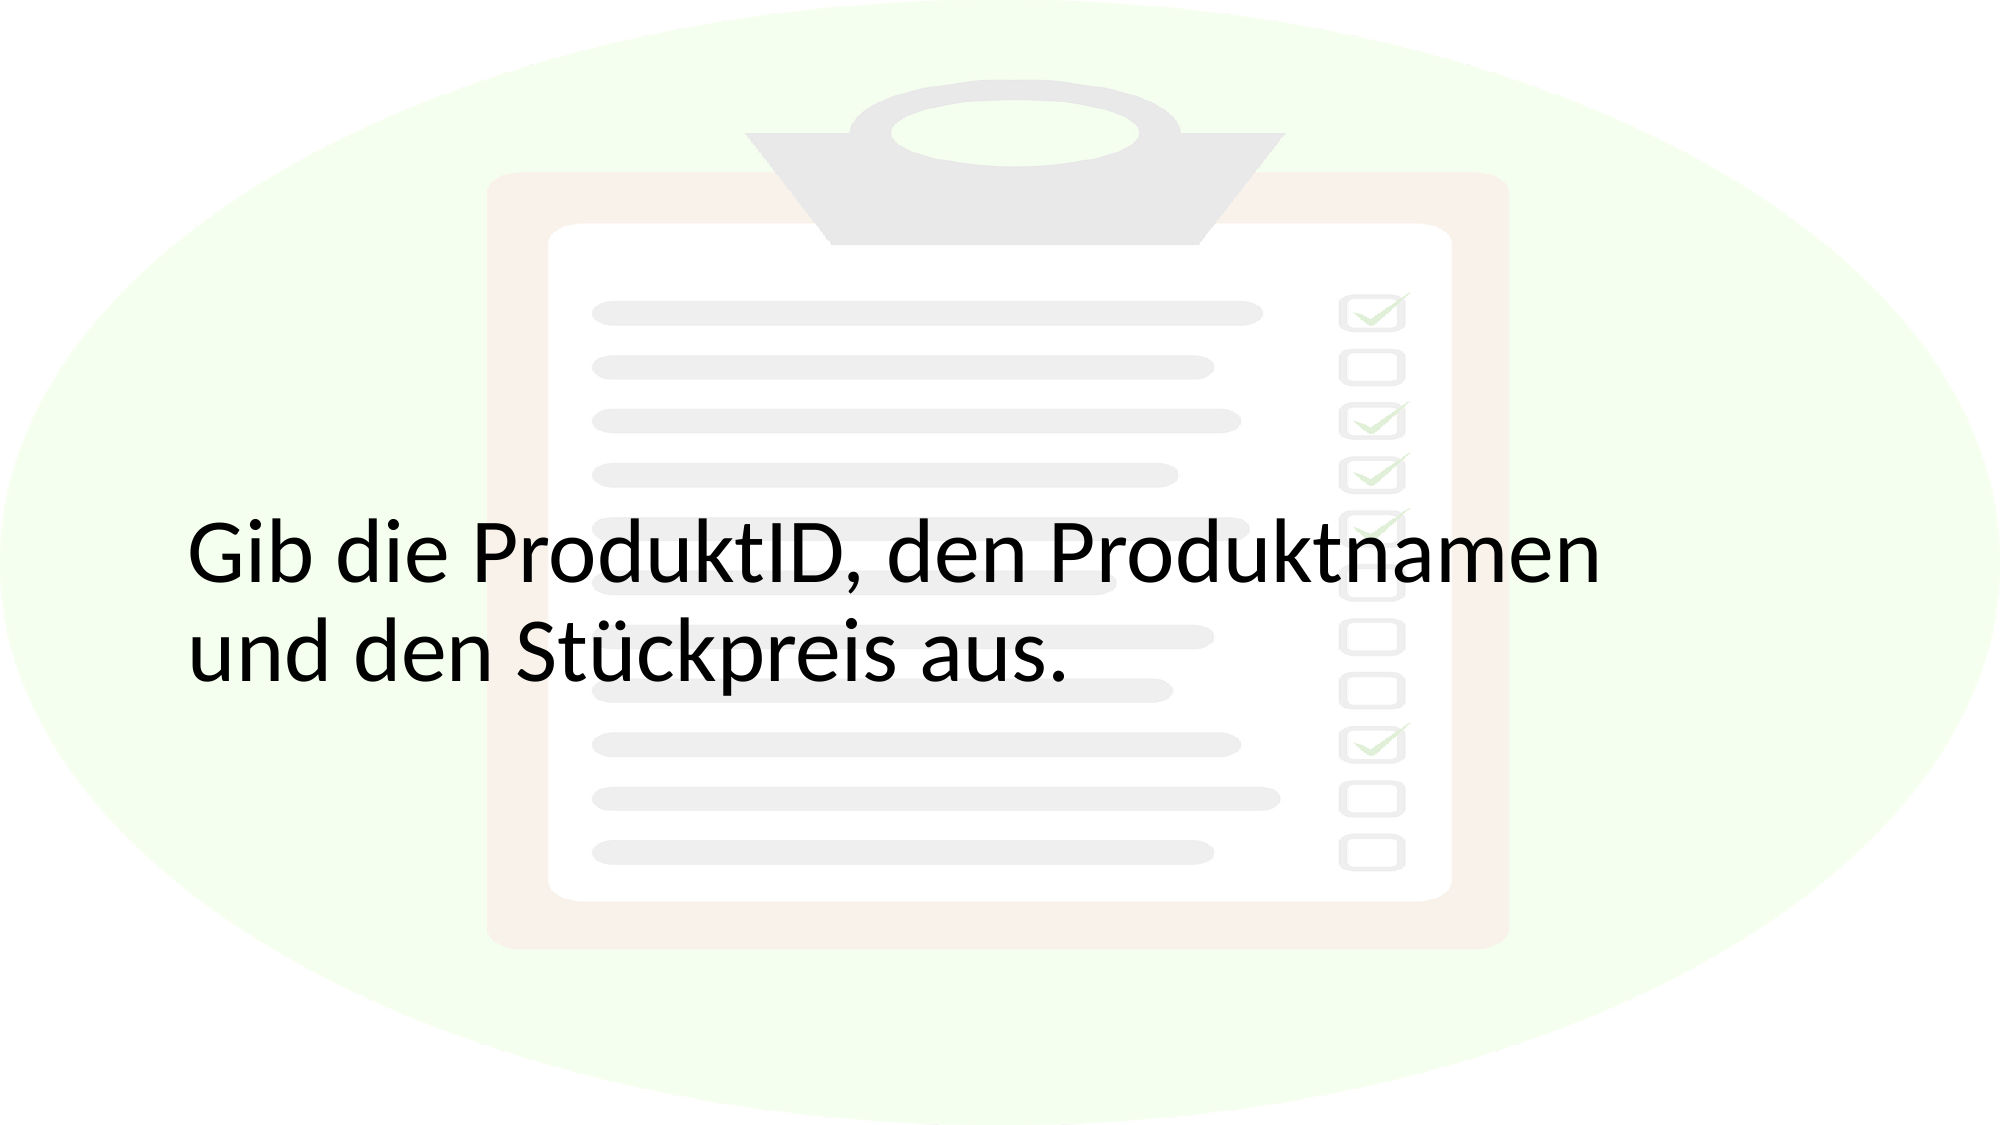

Gib die ProduktID, den Produktnamen und den Stückpreis aus.